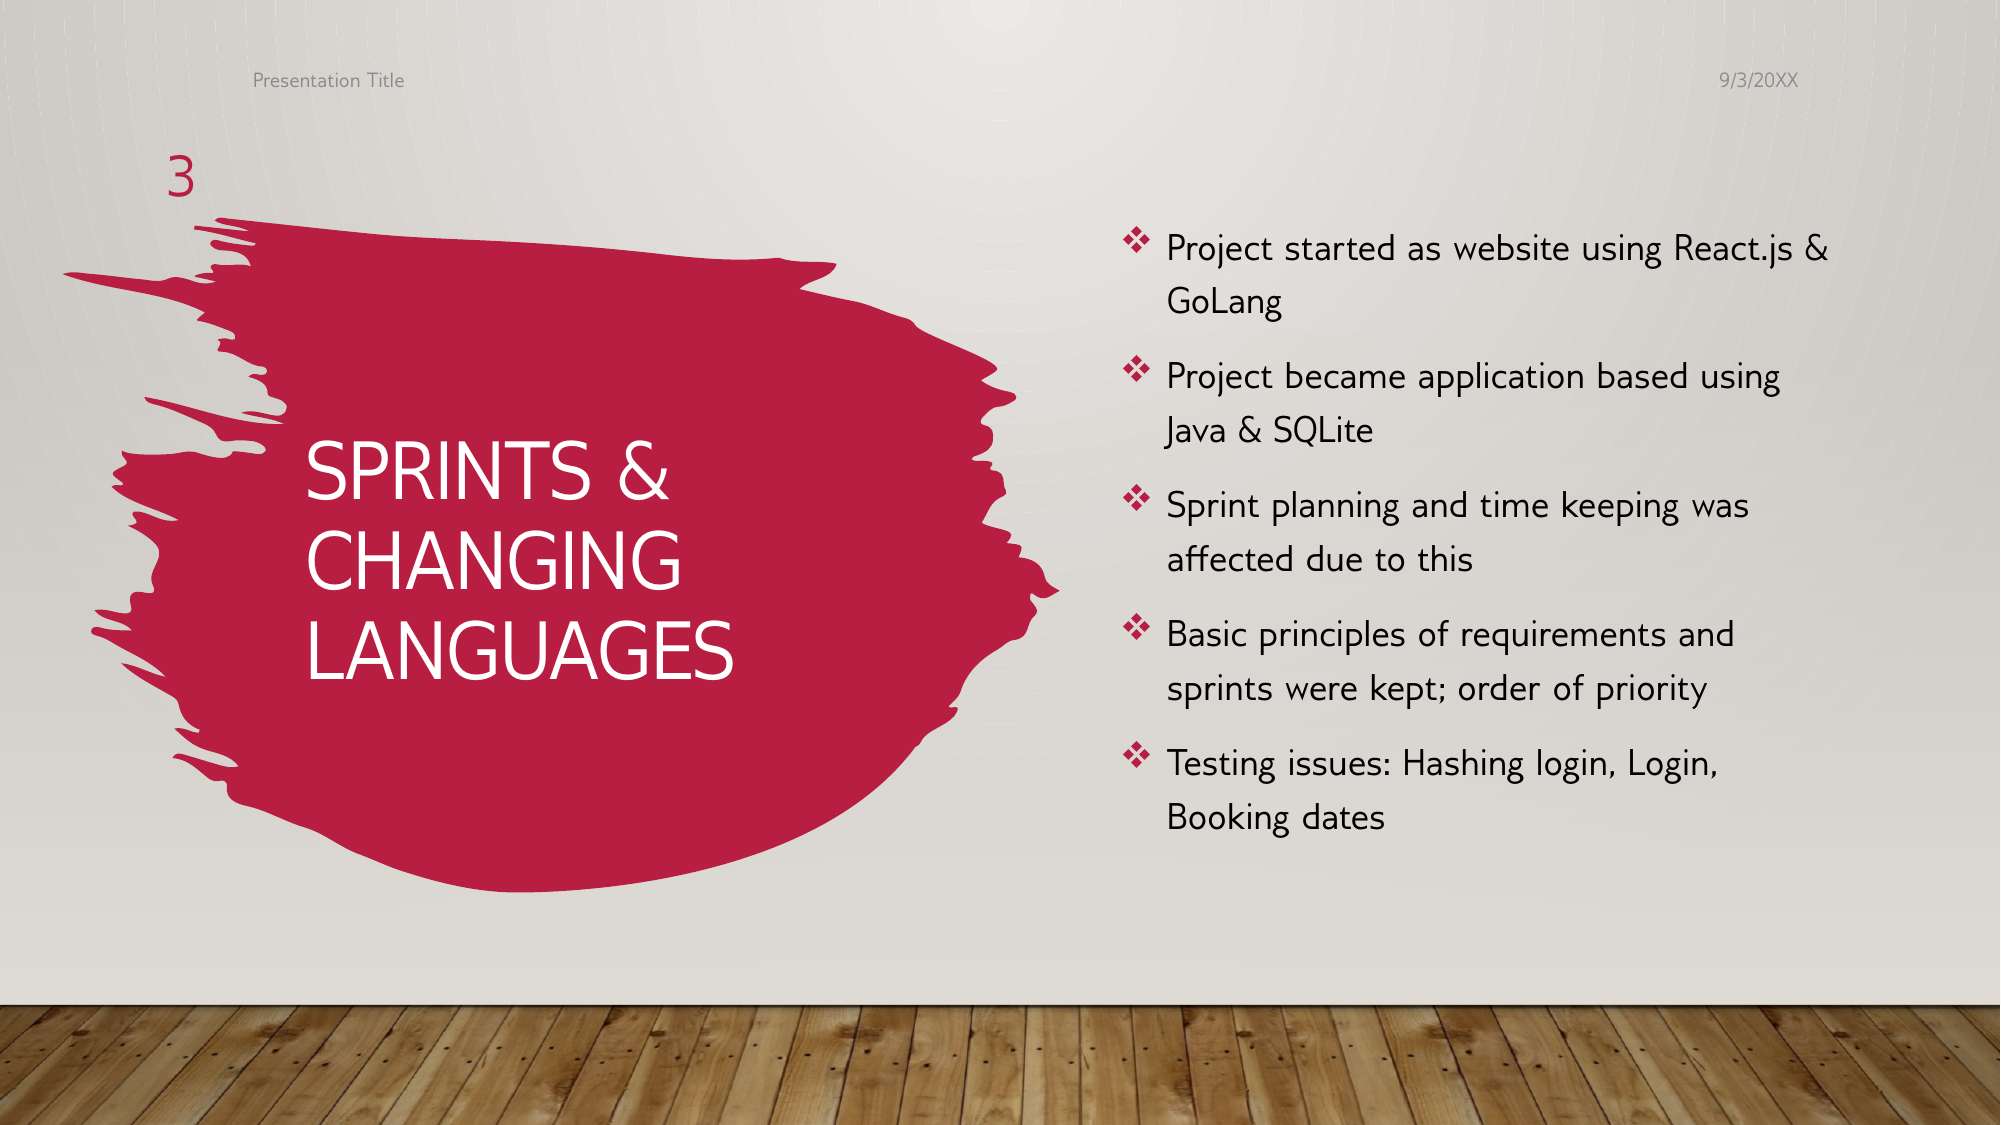

Presentation Title
9/3/20XX
Project started as website using React.js & GoLang
Project became application based using Java & SQLite
Sprint planning and time keeping was affected due to this
Basic principles of requirements and sprints were kept; order of priority
Testing issues: Hashing login, Login, Booking dates

3
# Sprints & Changing languages